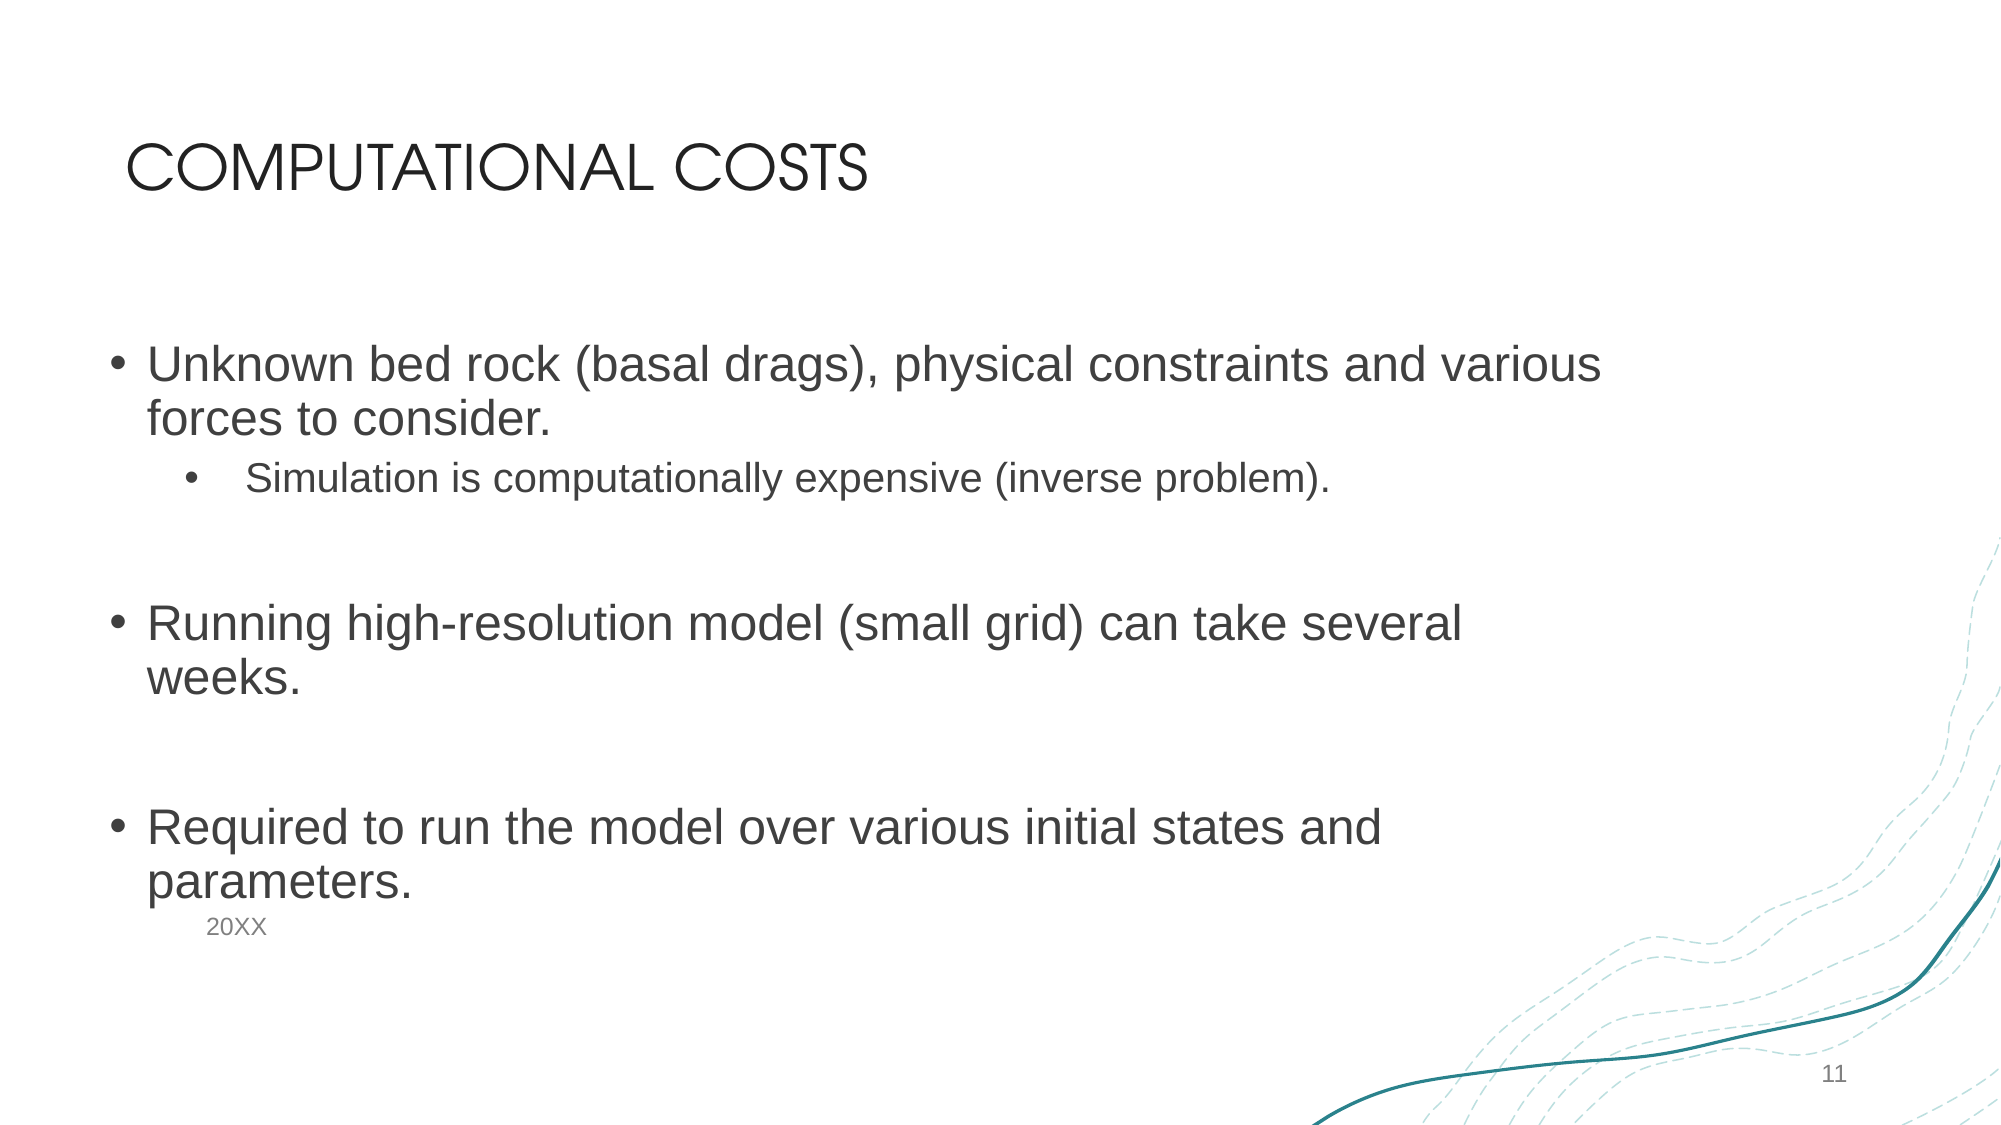

# Computational costs

Unknown bed rock (basal drags), physical constraints and various forces to consider.
  Simulation is computationally expensive (inverse problem).

Running high-resolution model (small grid) can take several weeks.

Required to run the model over various initial states and parameters.

20XX
11